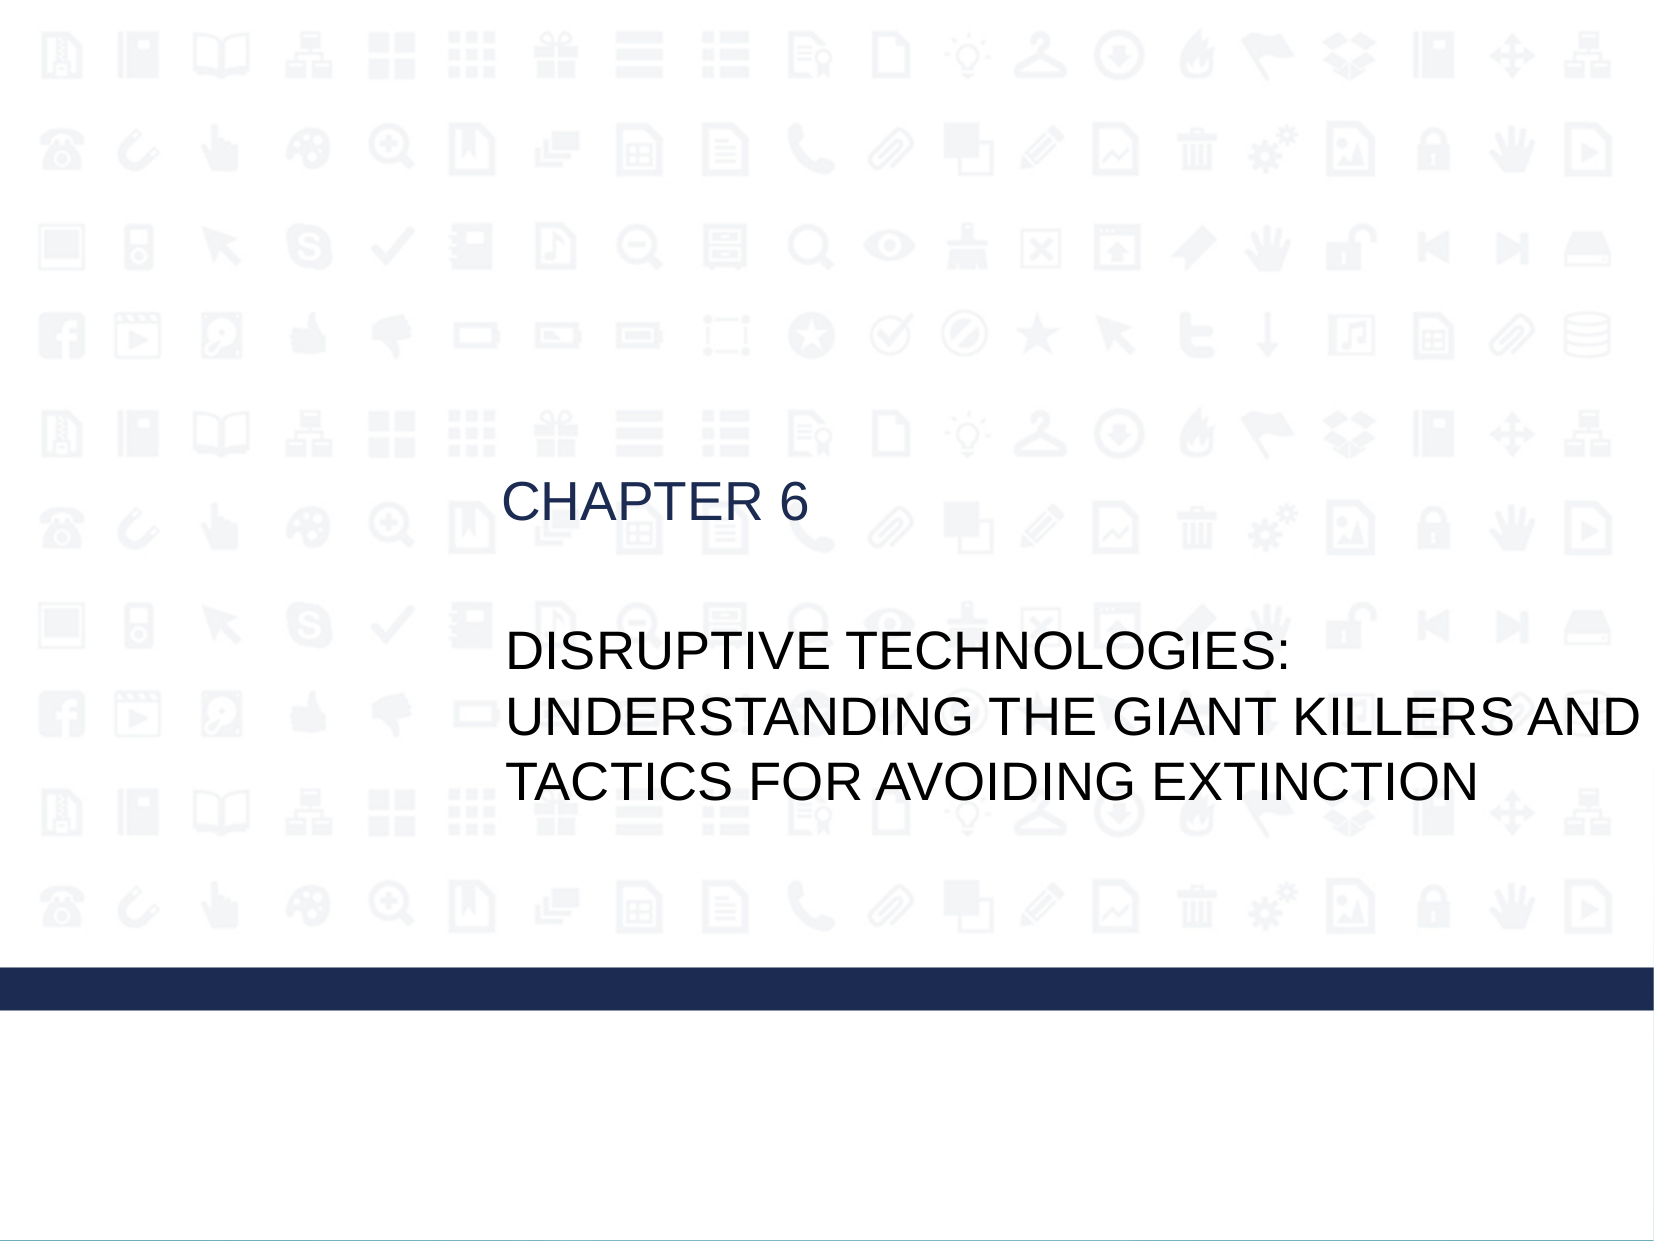

Chapter 6
Disruptive TECHNOLOGIES: understanding the giant killers and TACTICS for avoiding extinction